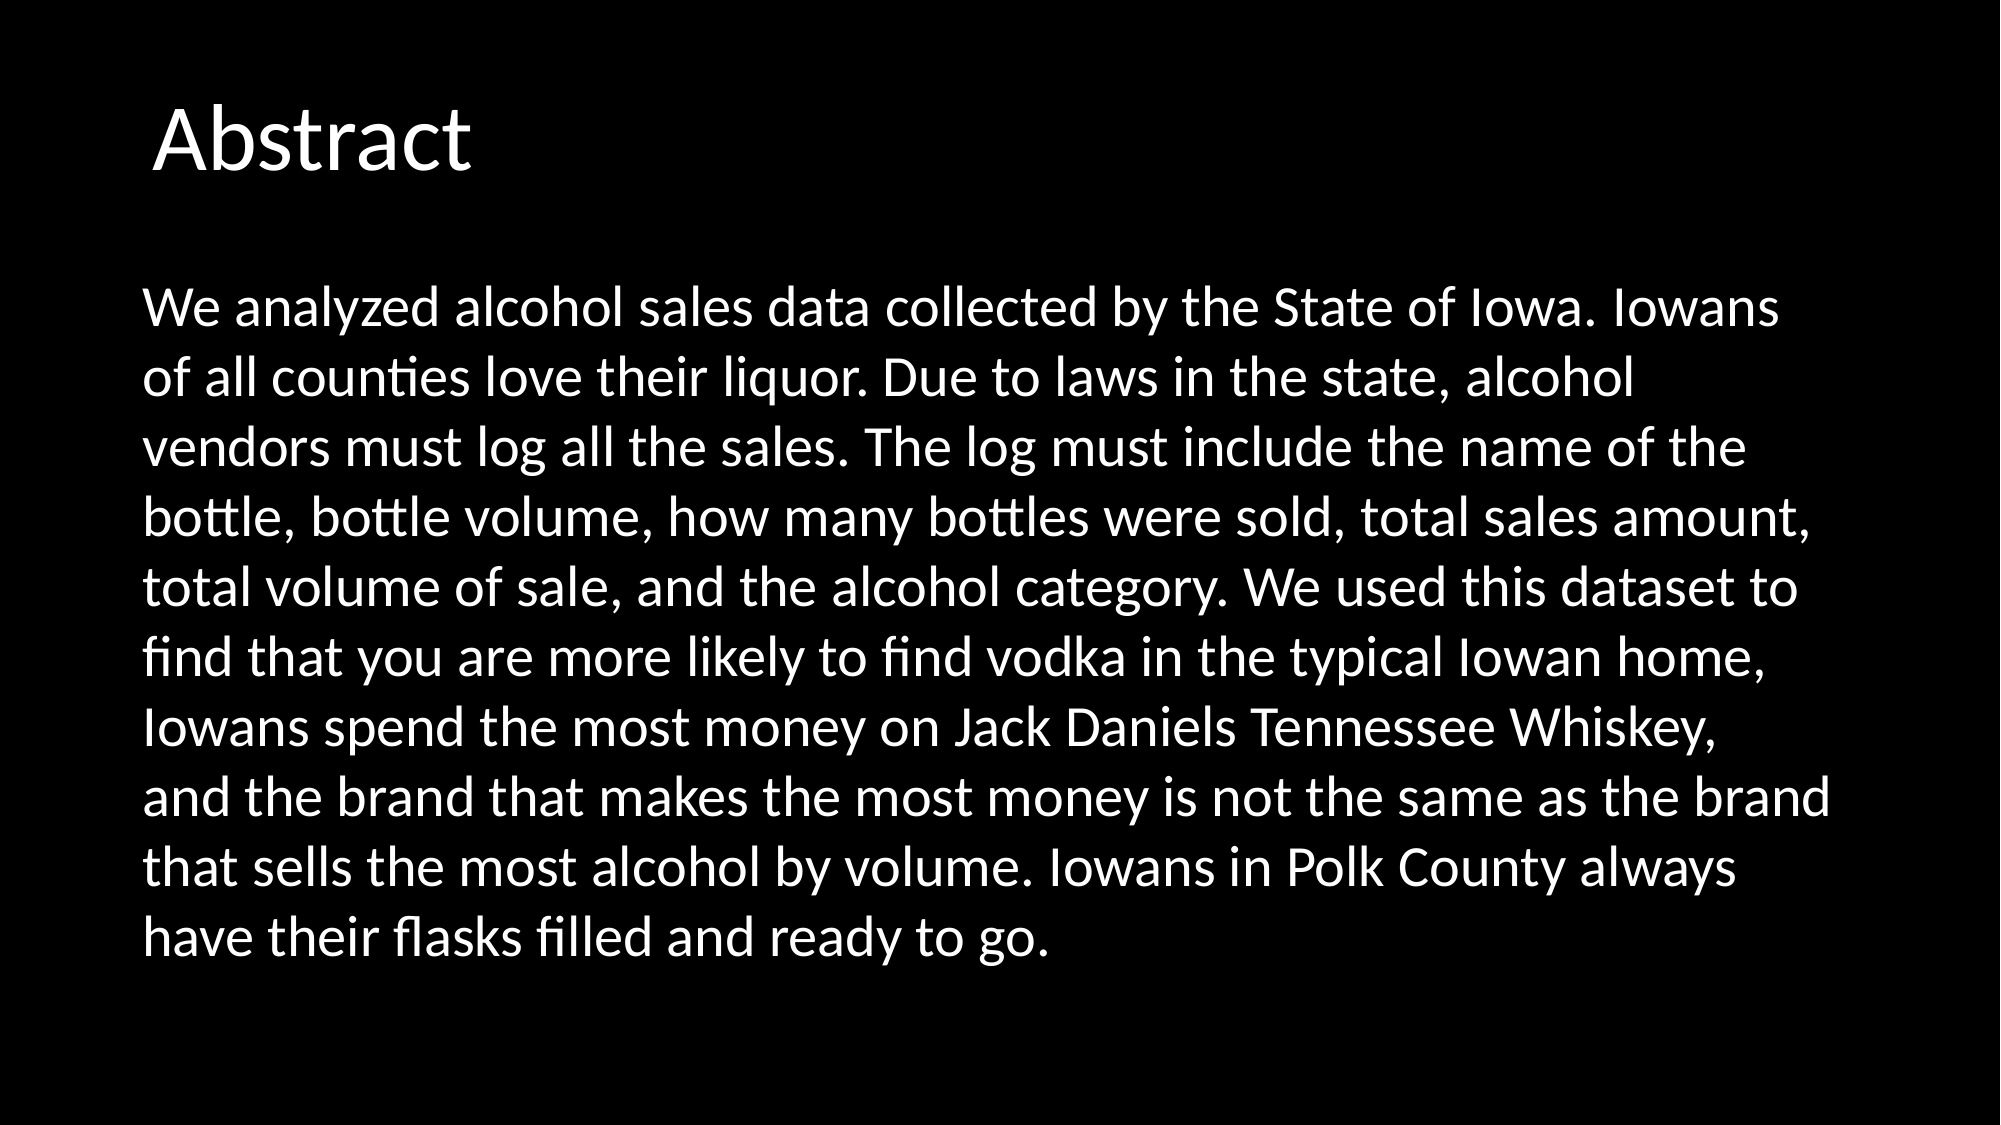

# Abstract
We analyzed alcohol sales data collected by the State of Iowa. Iowans of all counties love their liquor. Due to laws in the state, alcohol vendors must log all the sales. The log must include the name of the bottle, bottle volume, how many bottles were sold, total sales amount, total volume of sale, and the alcohol category. We used this dataset to find that you are more likely to find vodka in the typical Iowan home, Iowans spend the most money on Jack Daniels Tennessee Whiskey, and the brand that makes the most money is not the same as the brand that sells the most alcohol by volume. Iowans in Polk County always have their flasks filled and ready to go.